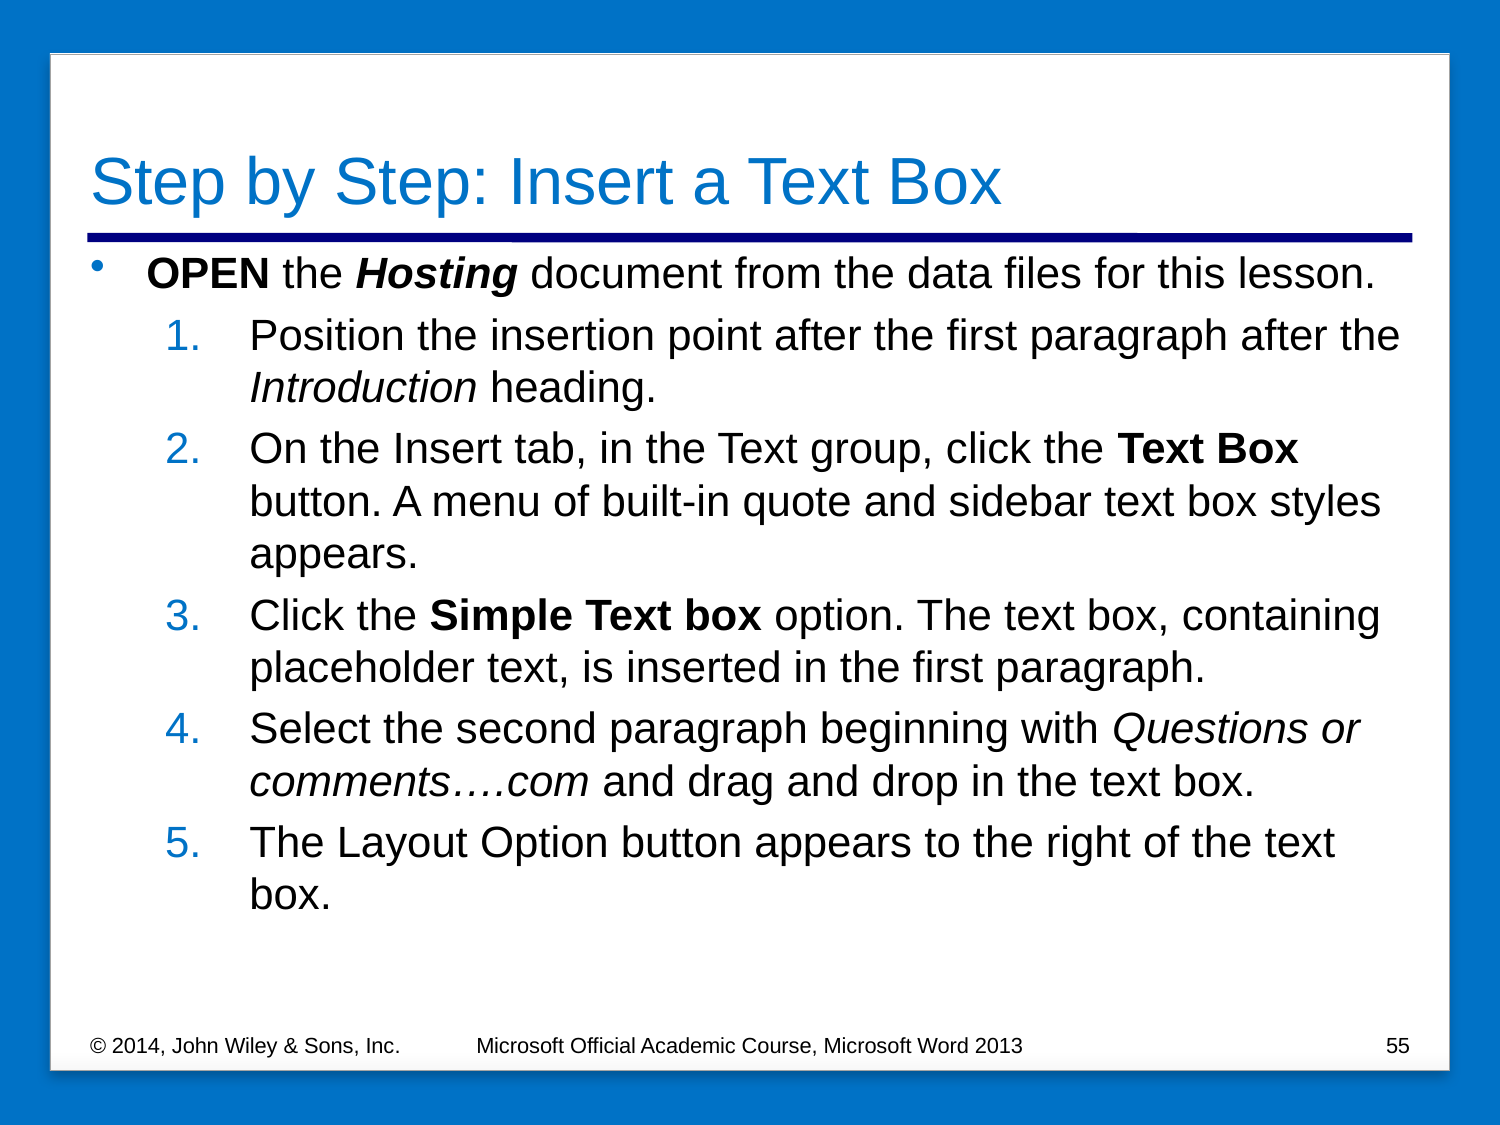

# Step by Step: Insert a Text Box
OPEN the Hosting document from the data files for this lesson.
Position the insertion point after the first paragraph after the Introduction heading.
On the Insert tab, in the Text group, click the Text Box button. A menu of built-in quote and sidebar text box styles appears.
Click the Simple Text box option. The text box, containing placeholder text, is inserted in the first paragraph.
Select the second paragraph beginning with Questions or comments….com and drag and drop in the text box.
The Layout Option button appears to the right of the text box.

© 2014, John Wiley & Sons, Inc.
Microsoft Official Academic Course, Microsoft Word 2013
55